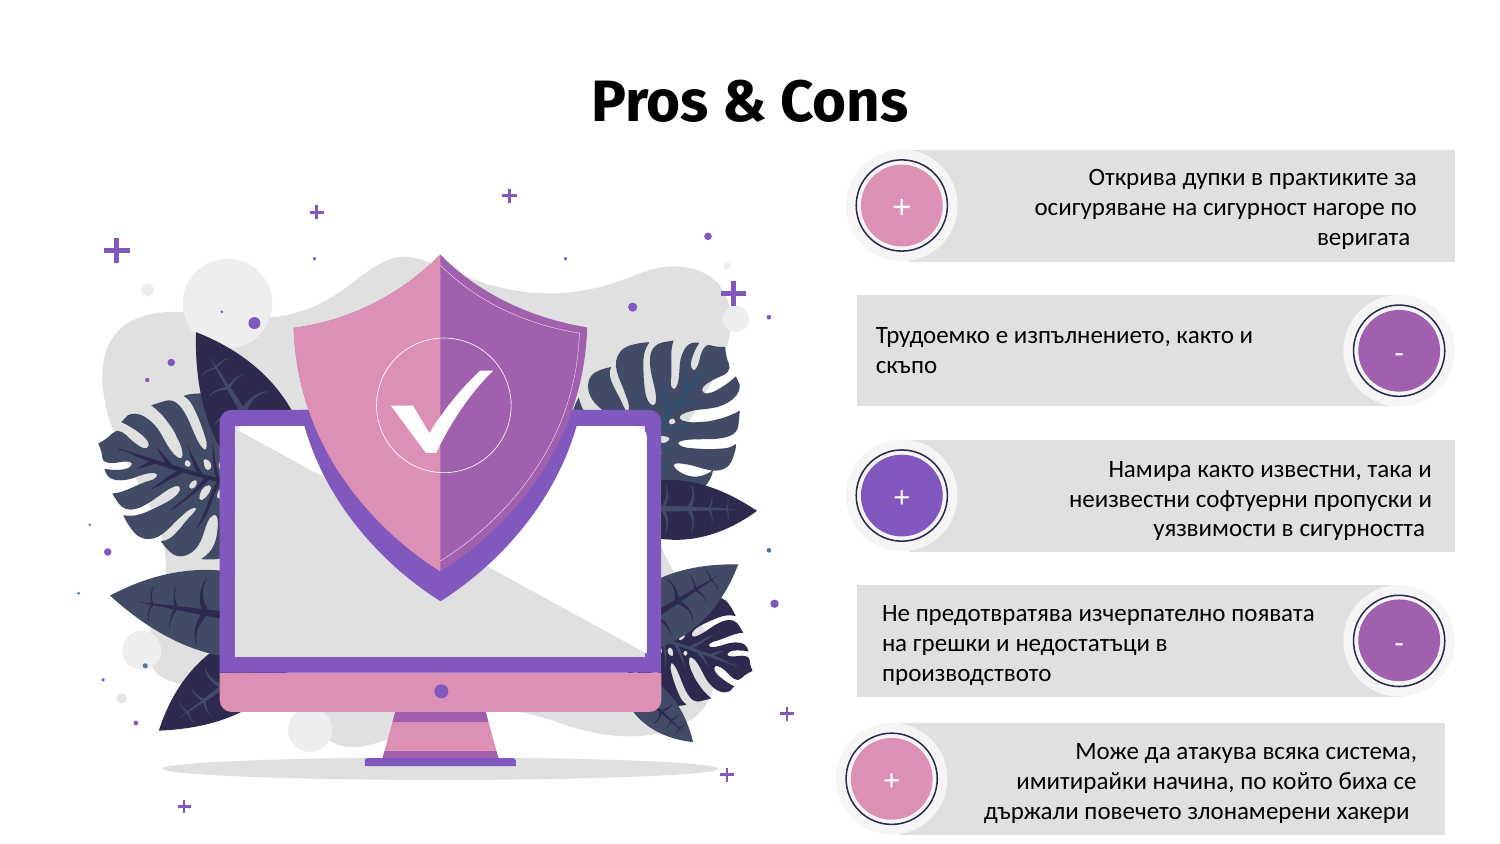

# Pros & Cons

+
Открива дупки в практиките за осигуряване на сигурност нагоре по веригата

Трудоемко е изпълнението, както и скъпо
-

+
Намира както известни, така и неизвестни софтуерни пропуски и уязвимости в сигурността

Не предотвратява изчерпателно появата на грешки и недостатъци в производството

-

+
Може да атакува всяка система, имитирайки начина, по който биха се държали повечето злонамерени хакери